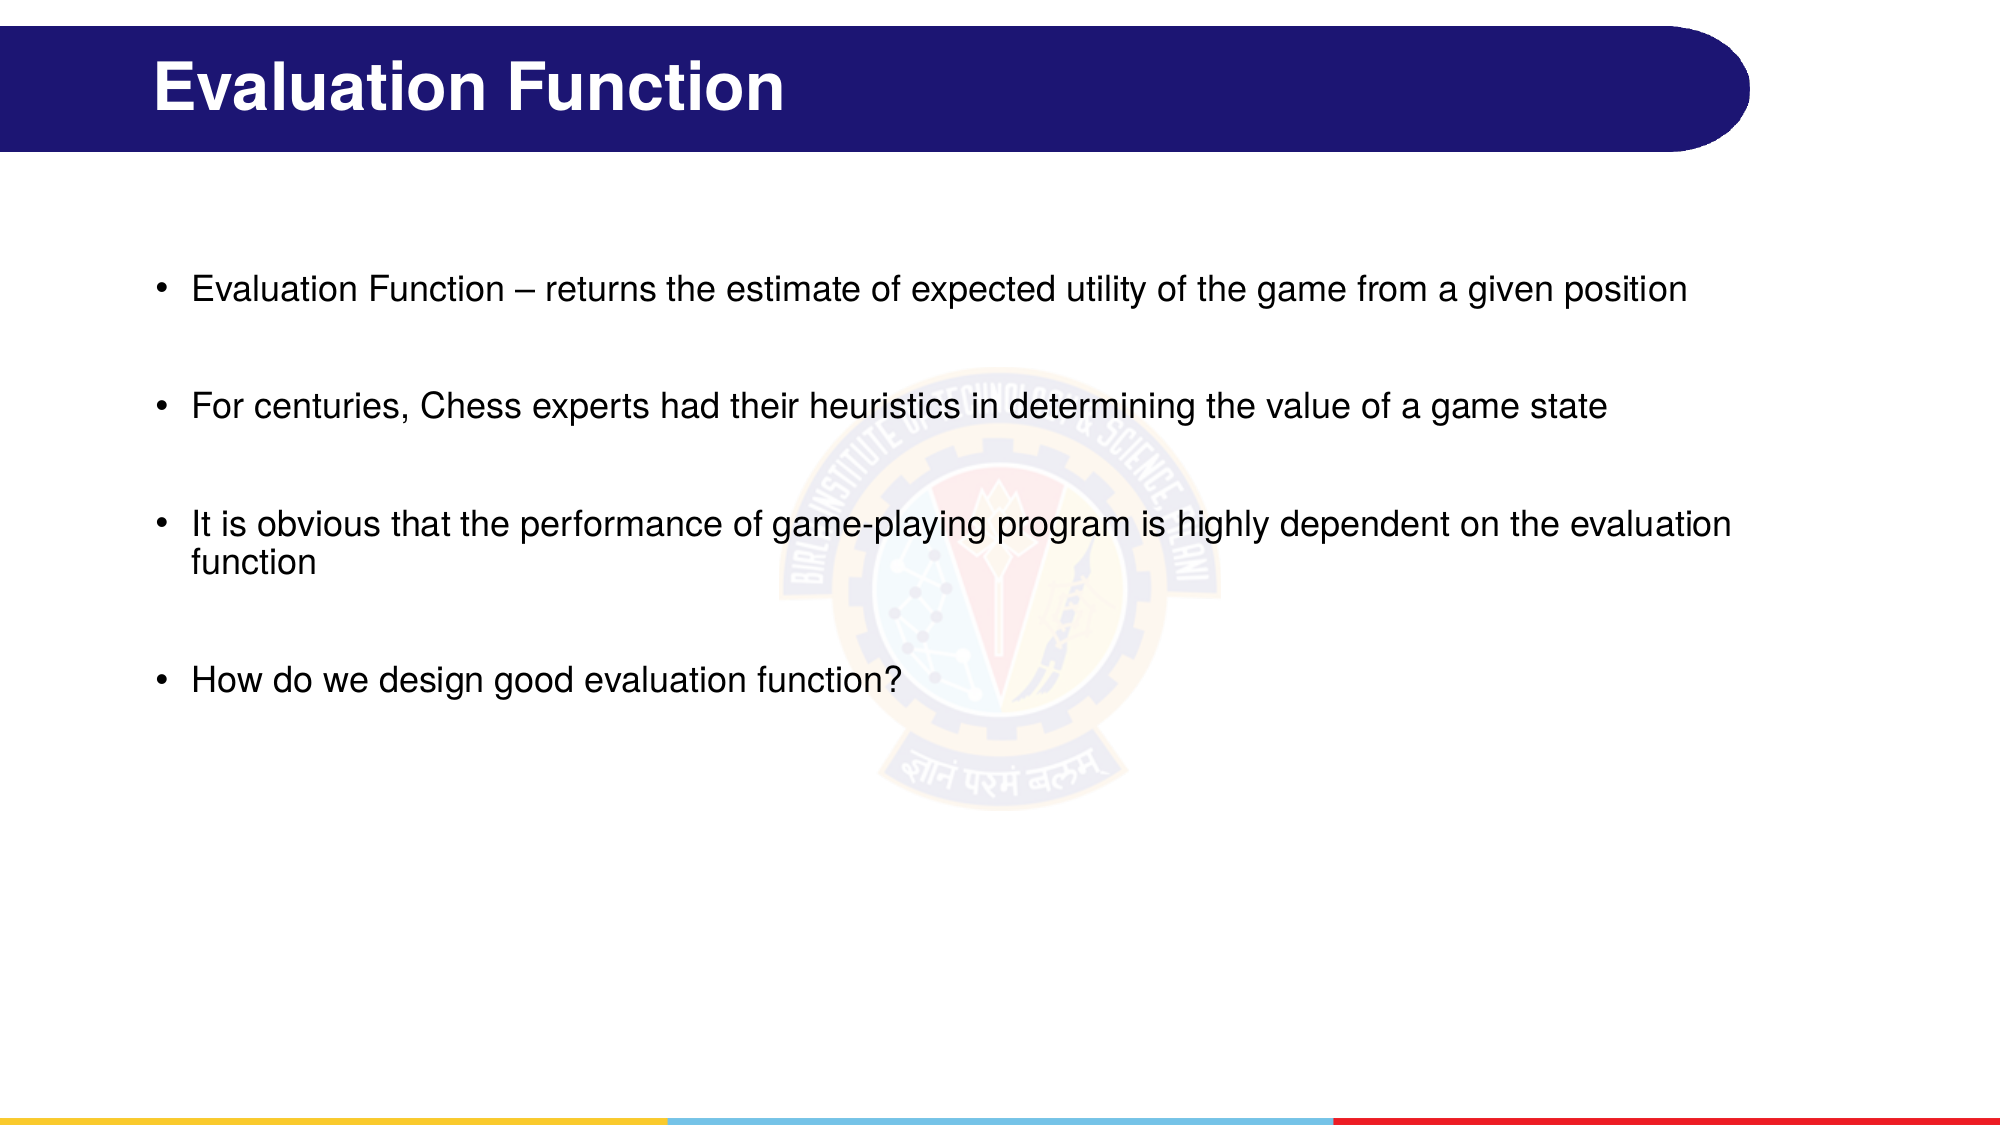

# Evaluation Function

Evaluation Function – returns the estimate of expected utility of the game from a given position

For centuries, Chess experts had their heuristics in determining the value of a game state

It is obvious that the performance of game-playing program is highly dependent on the evaluation function

How do we design good evaluation function?